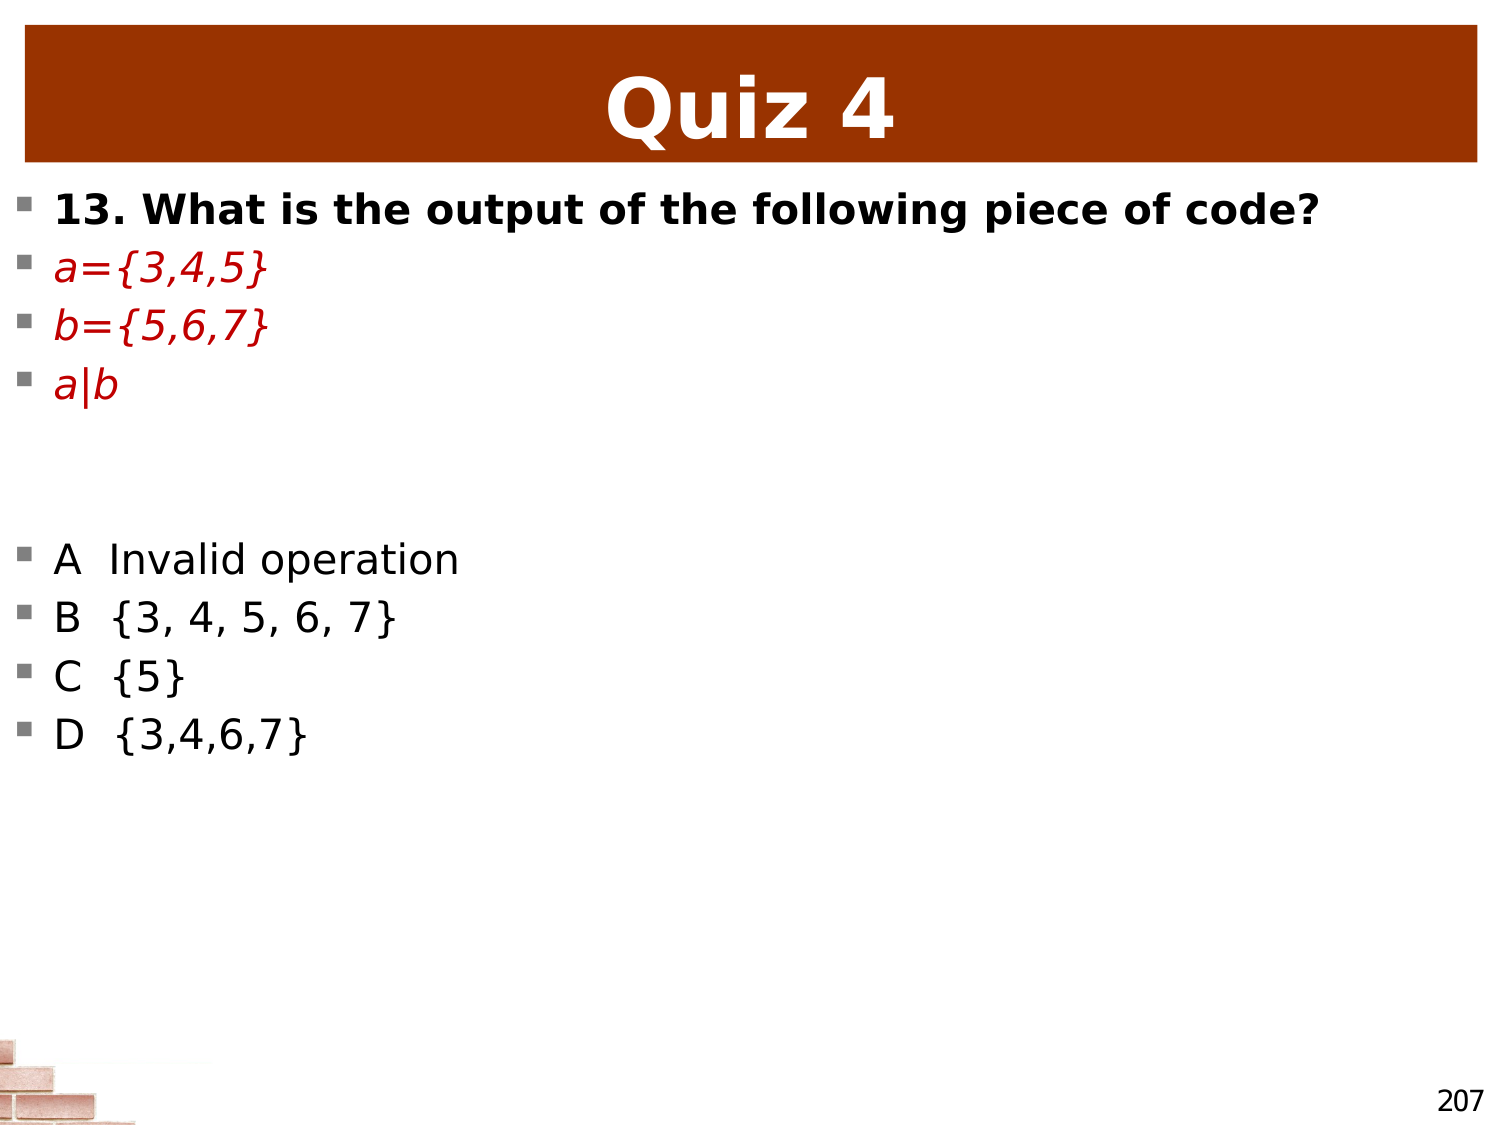

# Quiz 4
13. What is the output of the following piece of code?
a={3,4,5}
b={5,6,7}
a|b

A  Invalid operation
B  {3, 4, 5, 6, 7}
C  {5}
D  {3,4,6,7}
207